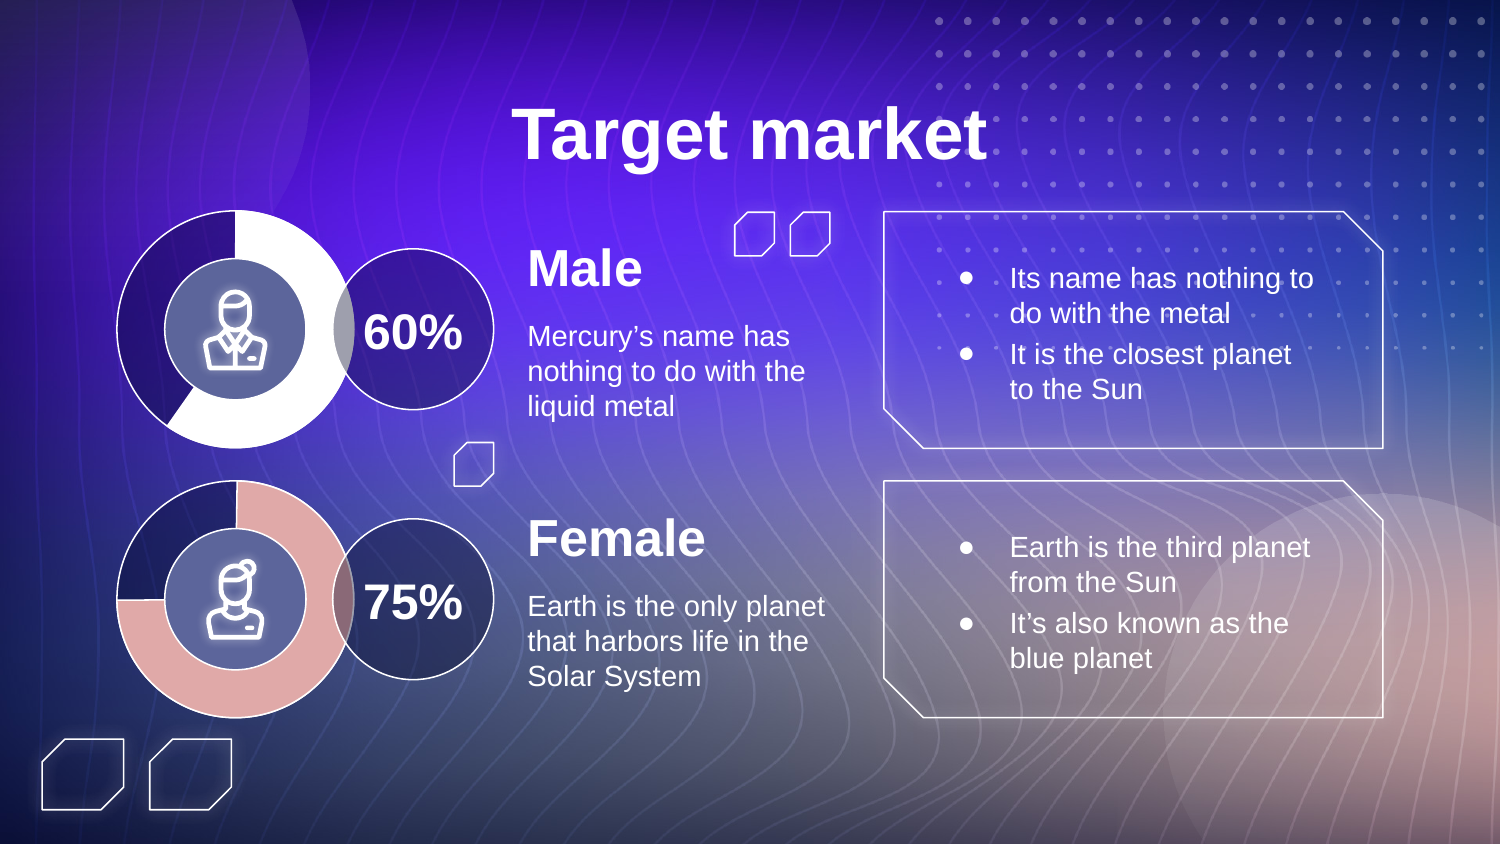

# Target market

Male
Its name has nothing to do with the metal
It is the closest planet to the Sun

60%

Mercury’s name has nothing to do with the liquid metal

Female
Earth is the third planet from the Sun
It’s also known as the blue planet

75%
Earth is the only planet that harbors life in the Solar System